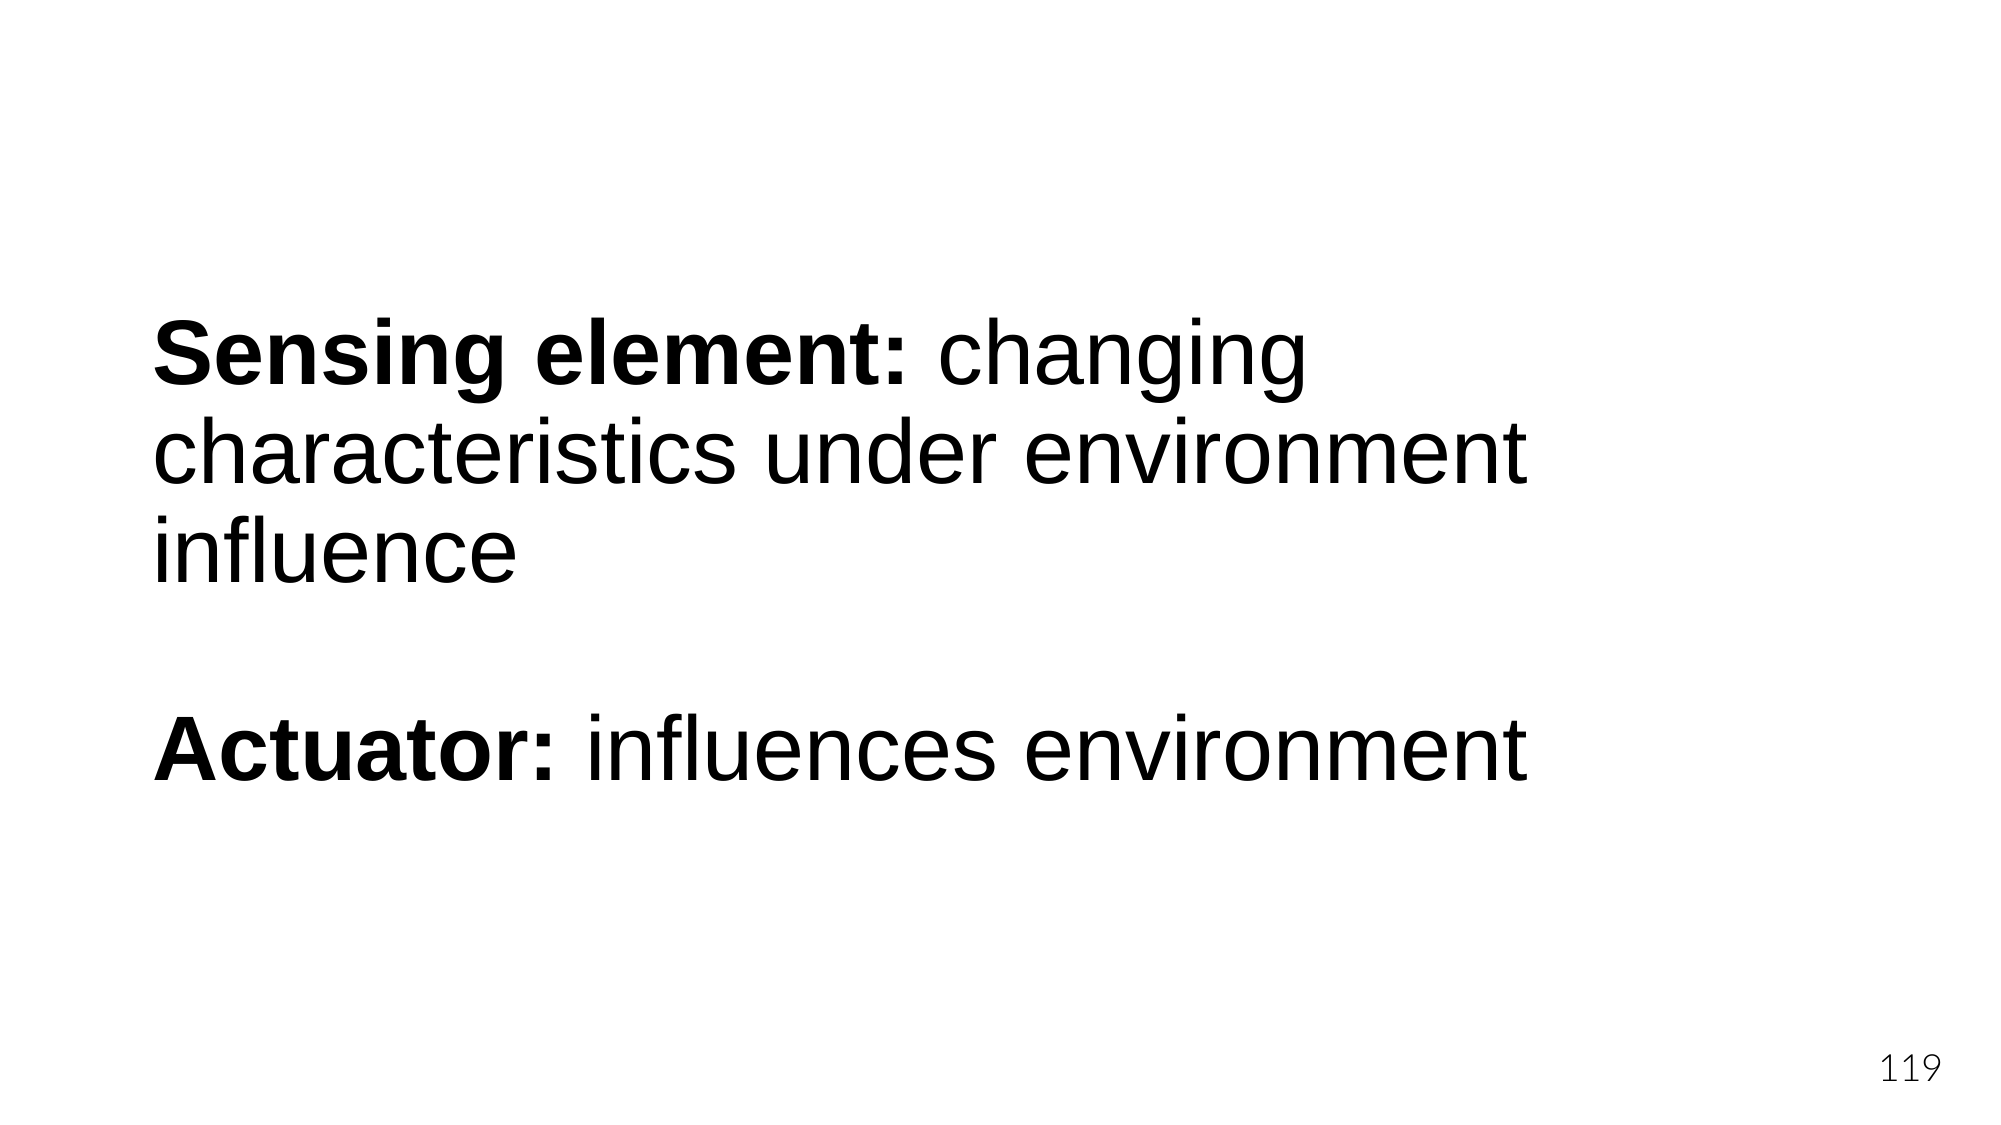

Sensing element: changing characteristics under environment influence

Actuator: influences environment
119